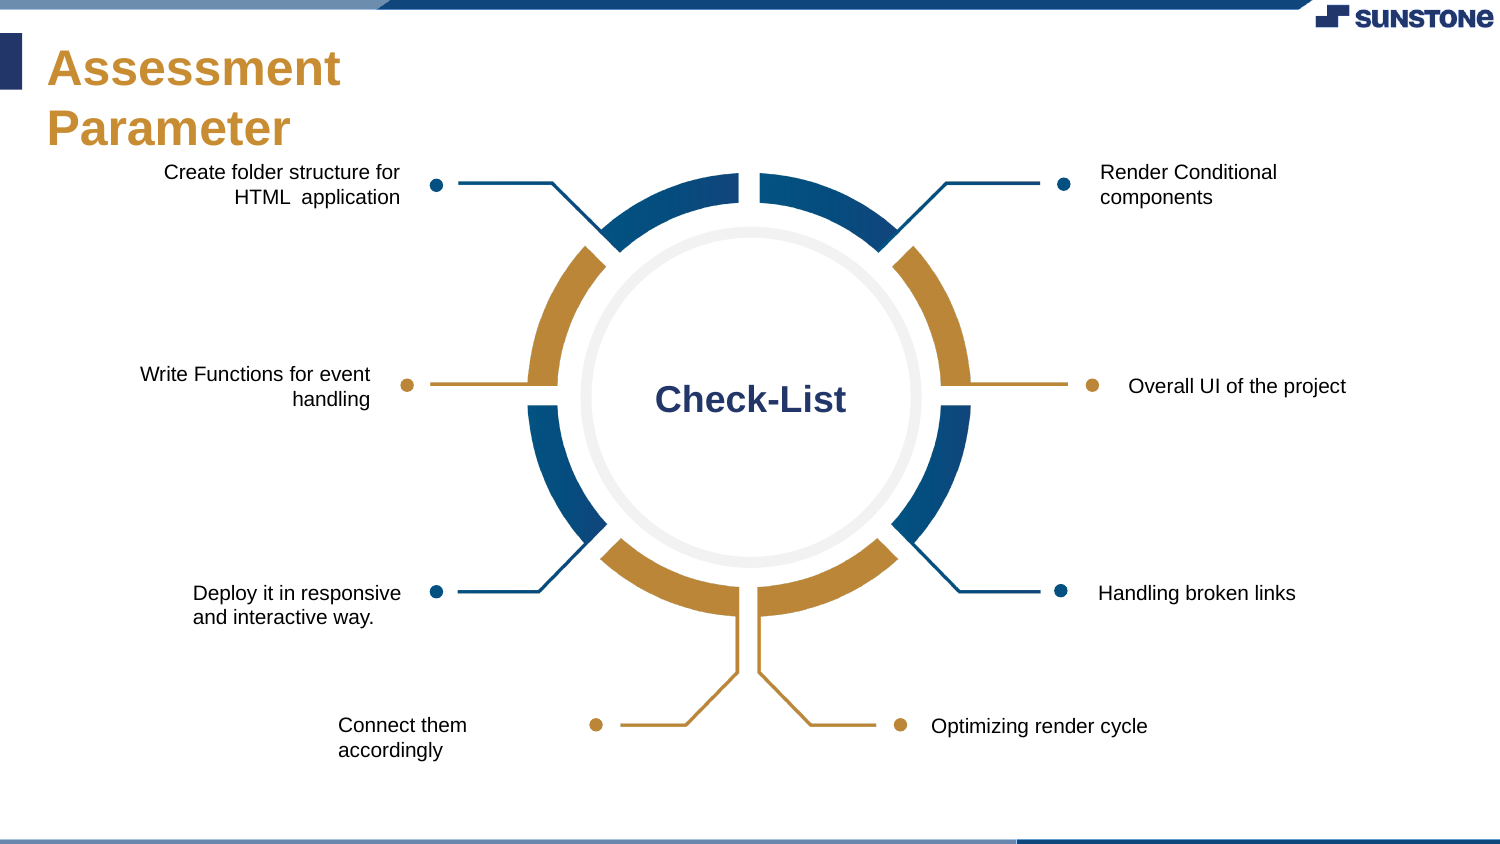

Assessment Parameter
Create folder structure for HTML  application
Render Conditional components
Overall UI of the project
Write Functions for event handling
Check-List
Handling broken links
Deploy it in responsive and interactive way.
Optimizing render cycle
Connect them accordingly